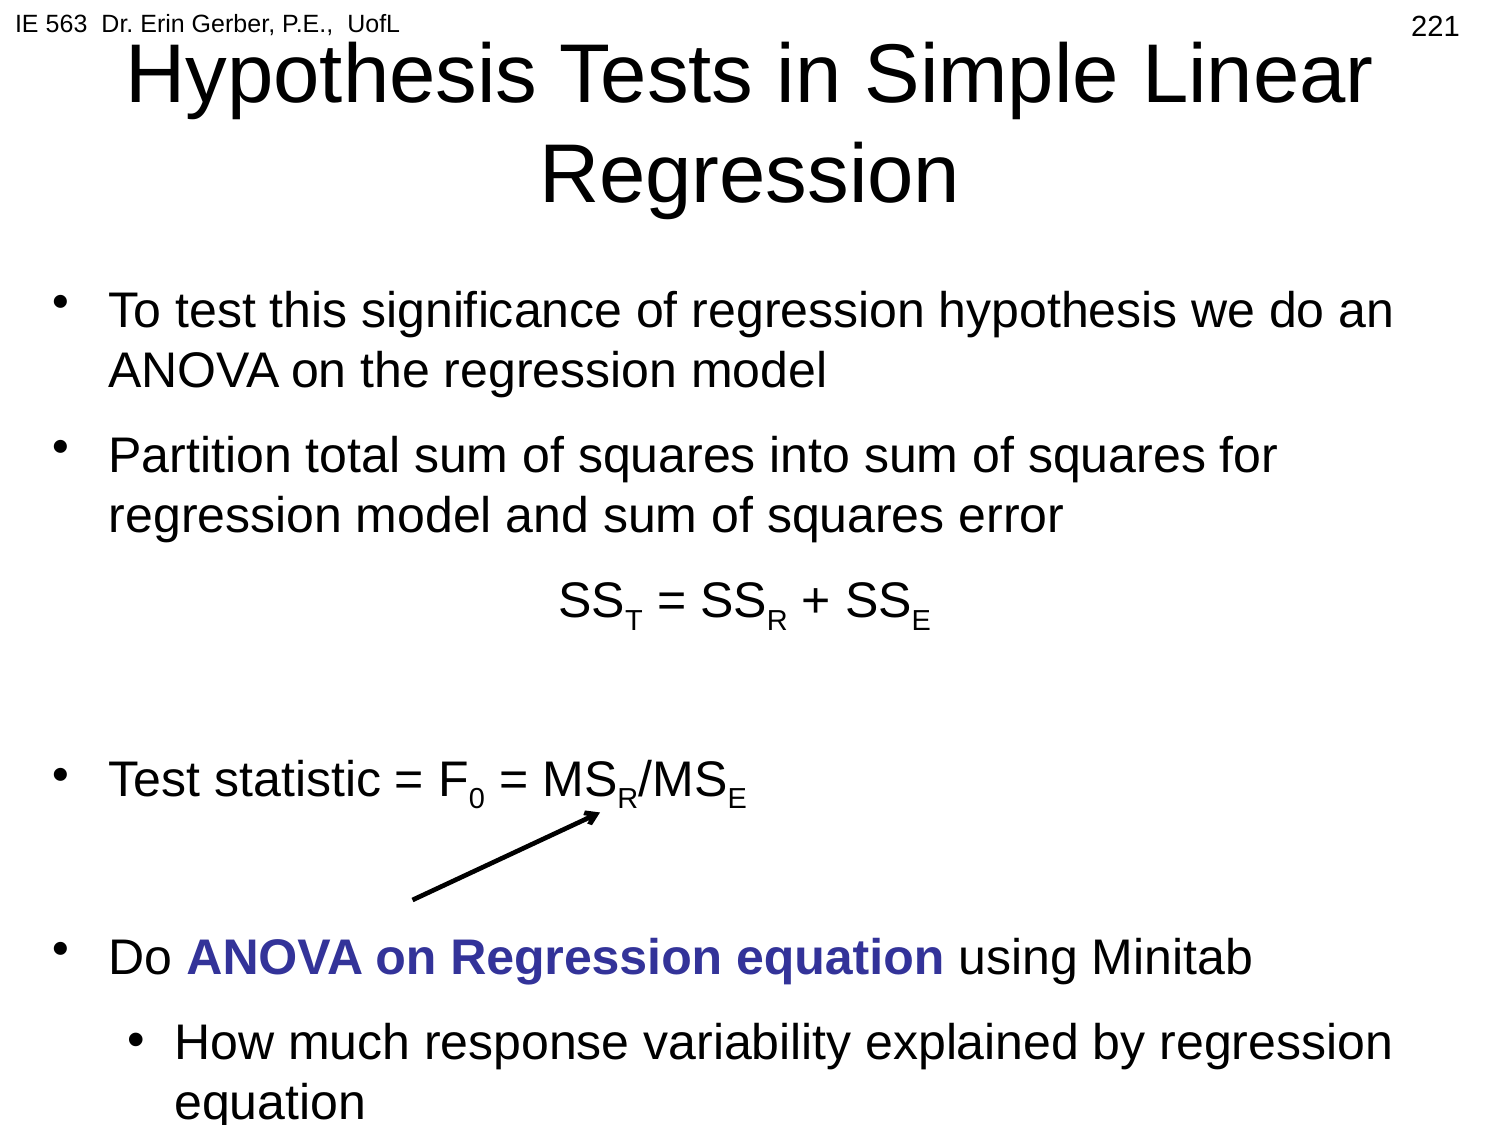

IE 563  Dr. Erin Gerber, P.E.,  UofL
221
# Hypothesis Tests in Simple Linear Regression
To test this significance of regression hypothesis we do an ANOVA on the regression model
Partition total sum of squares into sum of squares for regression model and sum of squares error
				SST = SSR + SSE

Test statistic = F0 = MSR/MSE

Do ANOVA on Regression equation using Minitab
How much response variability explained by regression equation